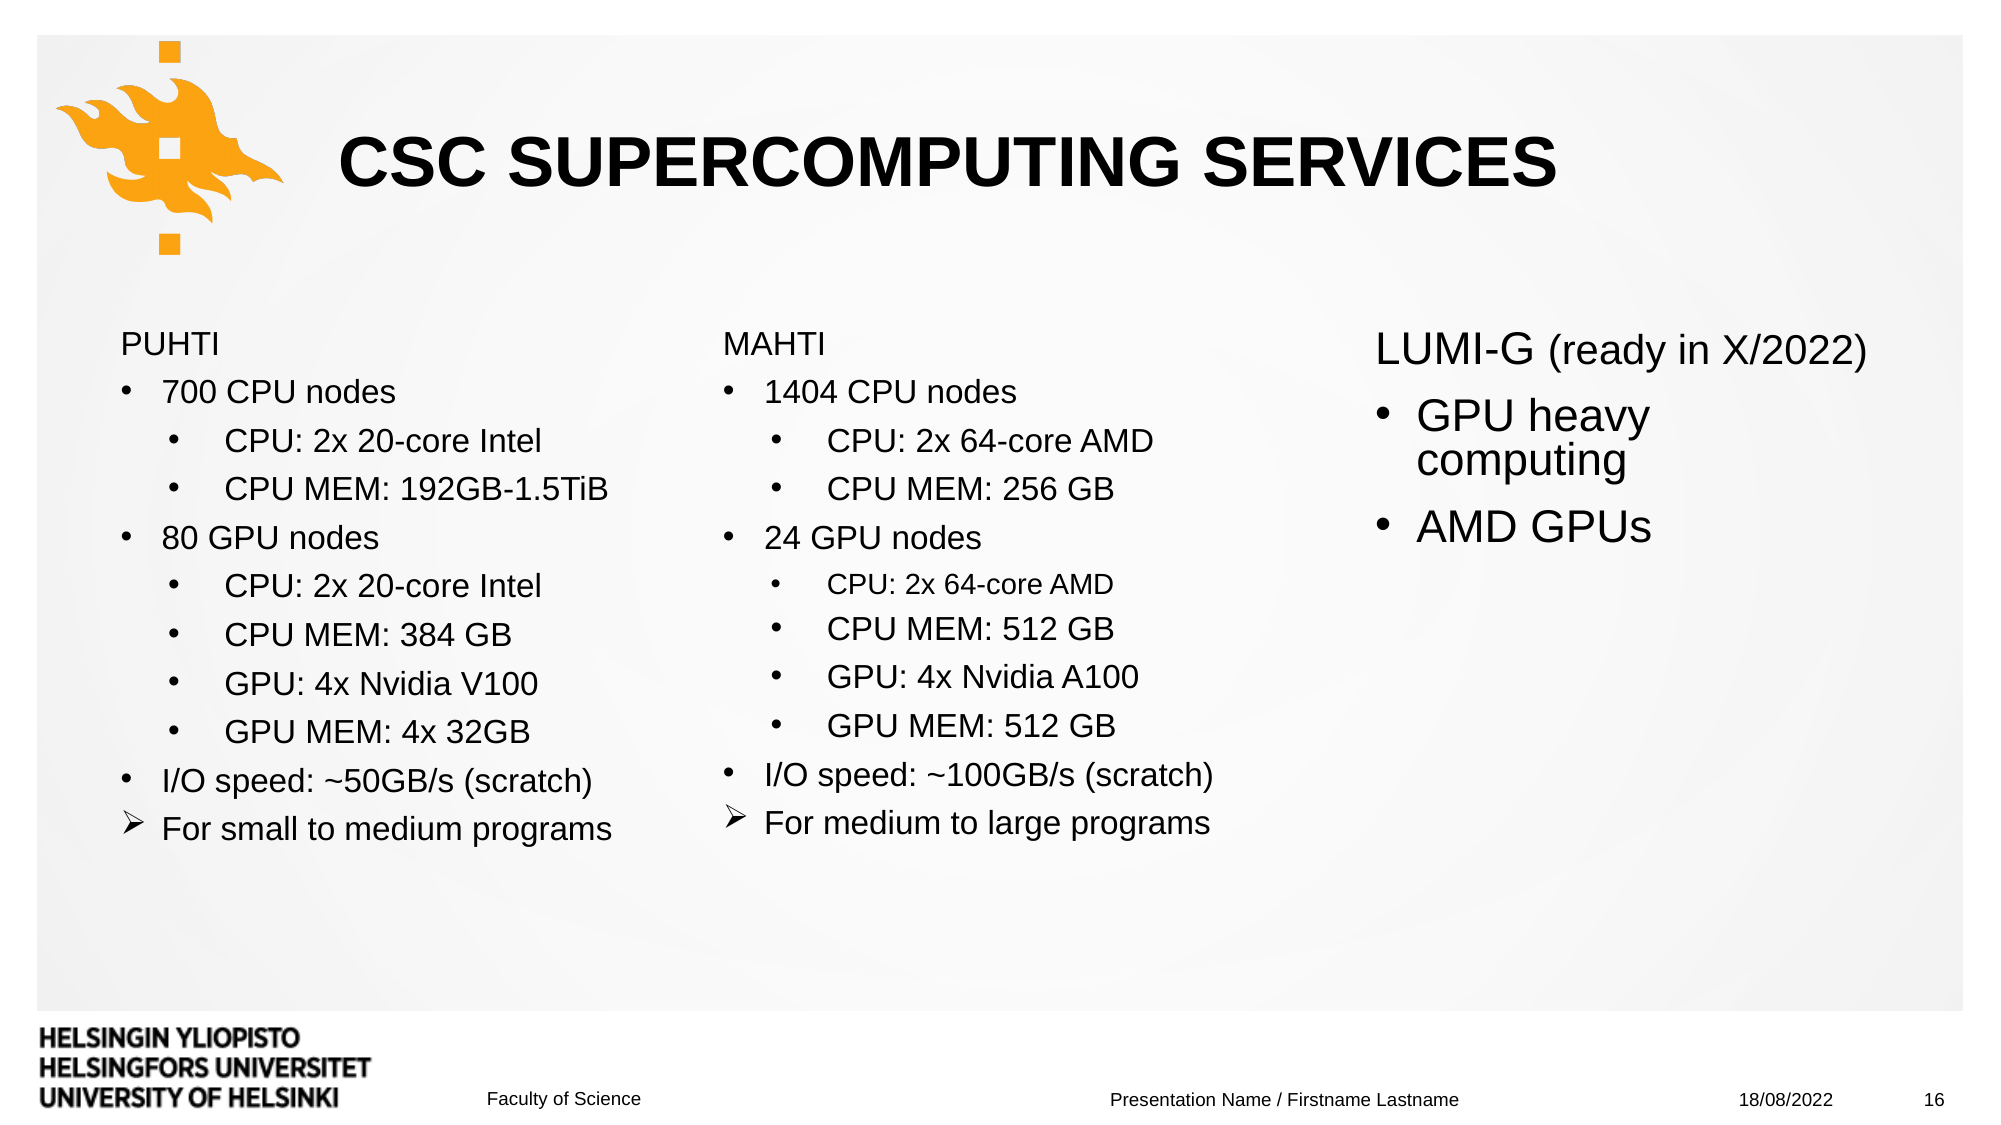

# CSC supercomputing services
MAHTI
1404 CPU nodes
CPU: 2x 64-core AMD
CPU MEM: 256 GB
24 GPU nodes
CPU: 2x 64-core AMD
CPU MEM: 512 GB
GPU: 4x Nvidia A100
GPU MEM: 512 GB
I/O speed: ~100GB/s (scratch)
For medium to large programs

LUMI-G (ready in X/2022)
GPU heavy computing
AMD GPUs
PUHTI
700 CPU nodes
CPU: 2x 20-core Intel
CPU MEM: 192GB-1.5TiB
80 GPU nodes
CPU: 2x 20-core Intel
CPU MEM: 384 GB
GPU: 4x Nvidia V100
GPU MEM: 4x 32GB
I/O speed: ~50GB/s (scratch)
For small to medium programs
18/08/2022
16
Presentation Name / Firstname Lastname